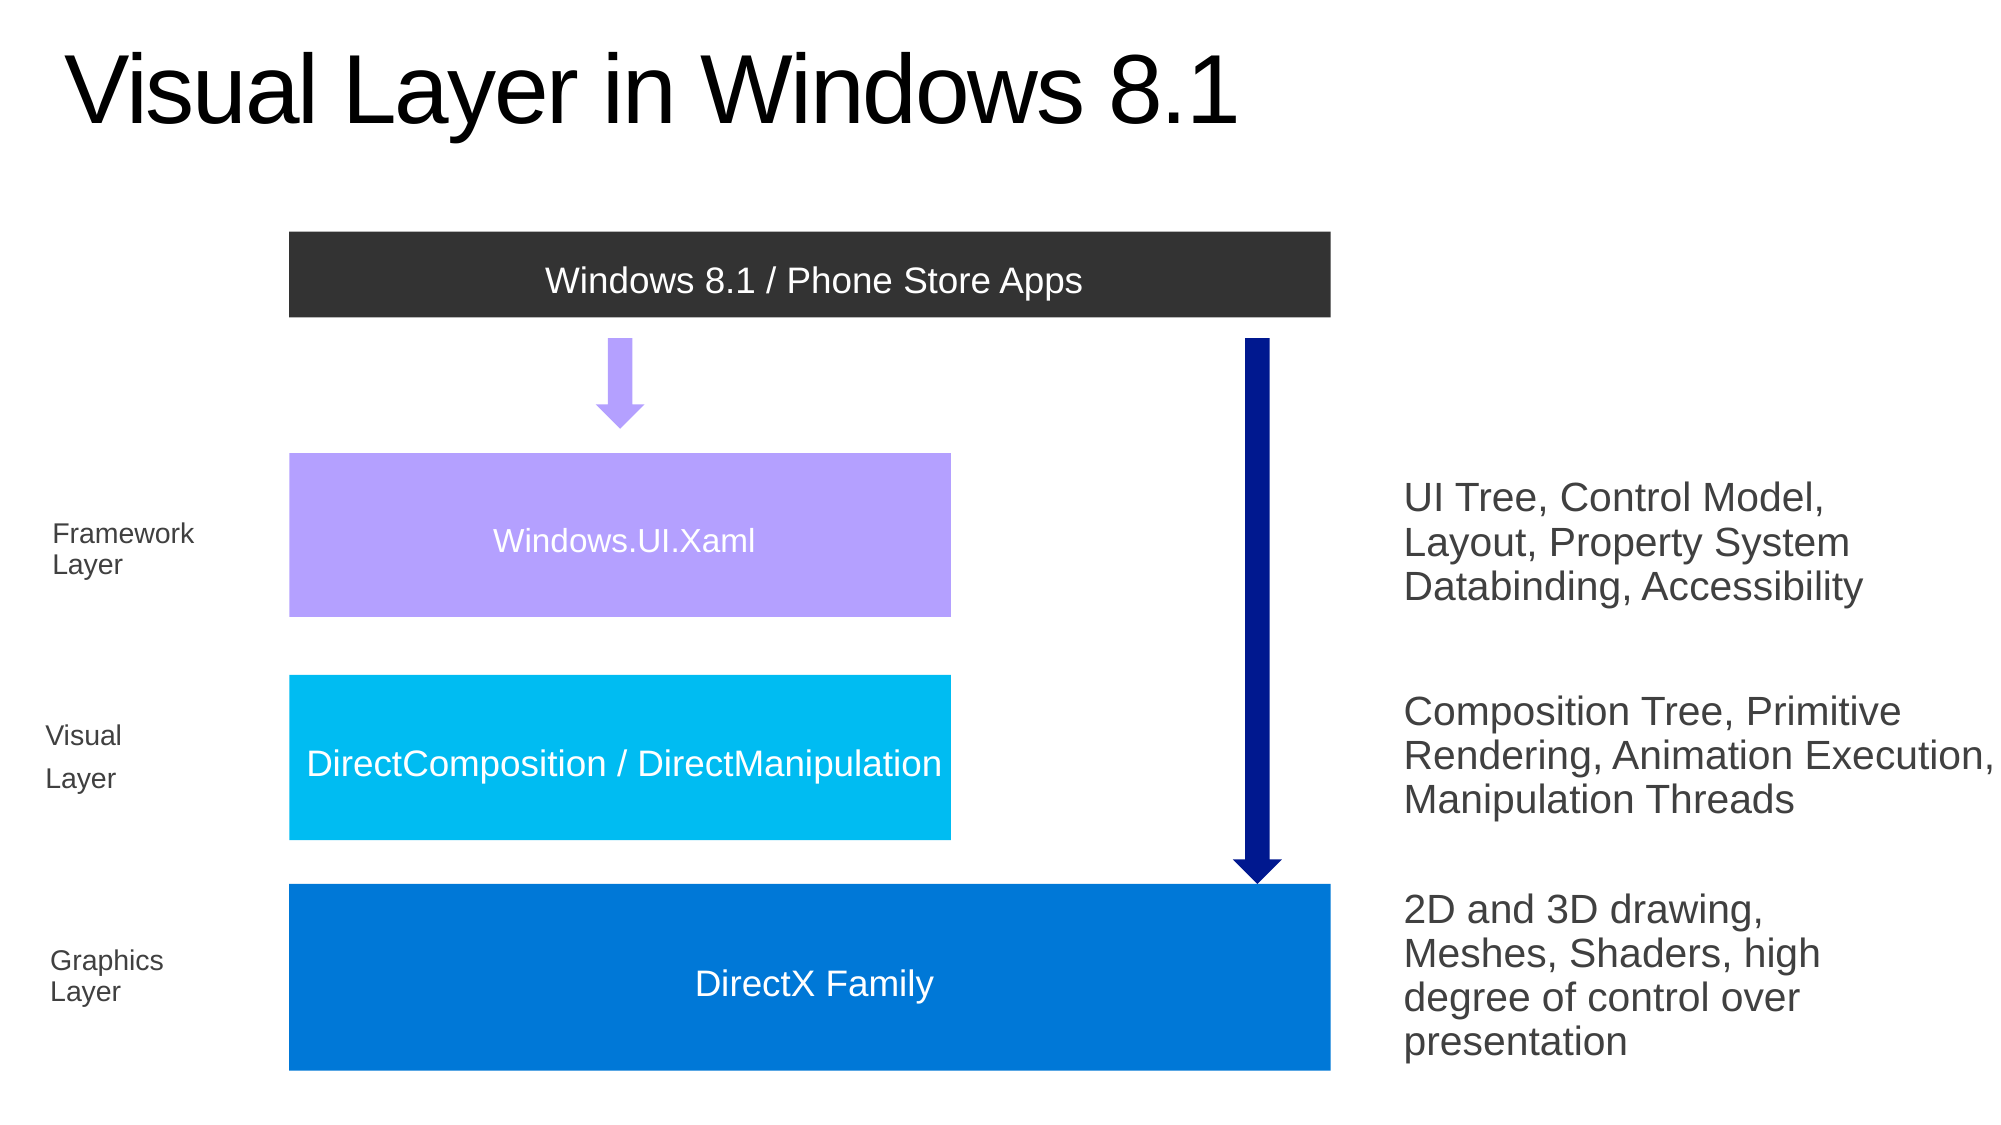

# Visual Layer in Windows 8.1
Windows 8.1 / Phone Store Apps

Windows.UI.Xaml
UI Tree, Control Model, Layout, Property System Databinding, Accessibility
Framework Layer

Composition Tree, Primitive Rendering, Animation Execution, Manipulation Threads
DirectComposition / DirectManipulation
Visual
Layer
2D and 3D drawing, Meshes, Shaders, high degree of control over presentation
DirectX Family
Graphics Layer